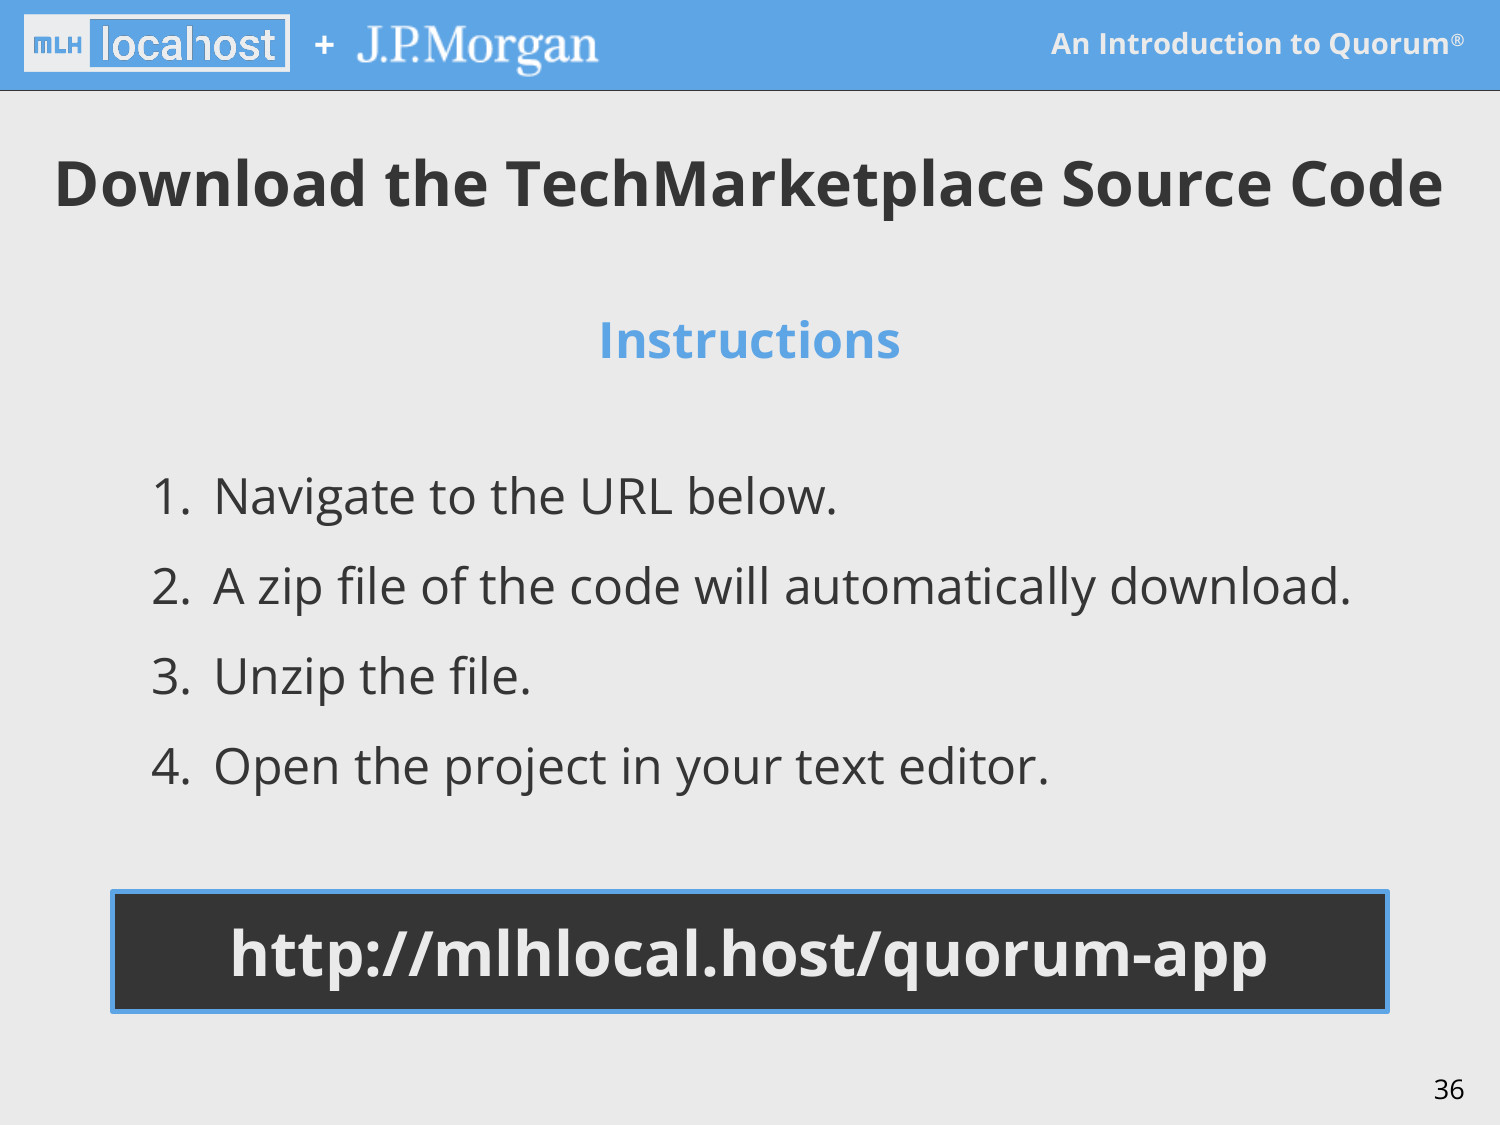

Download the TechMarketplace Source Code
Instructions
Navigate to the URL below.
A zip file of the code will automatically download.
Unzip the file.
Open the project in your text editor.
http://mlhlocal.host/quorum-app
36